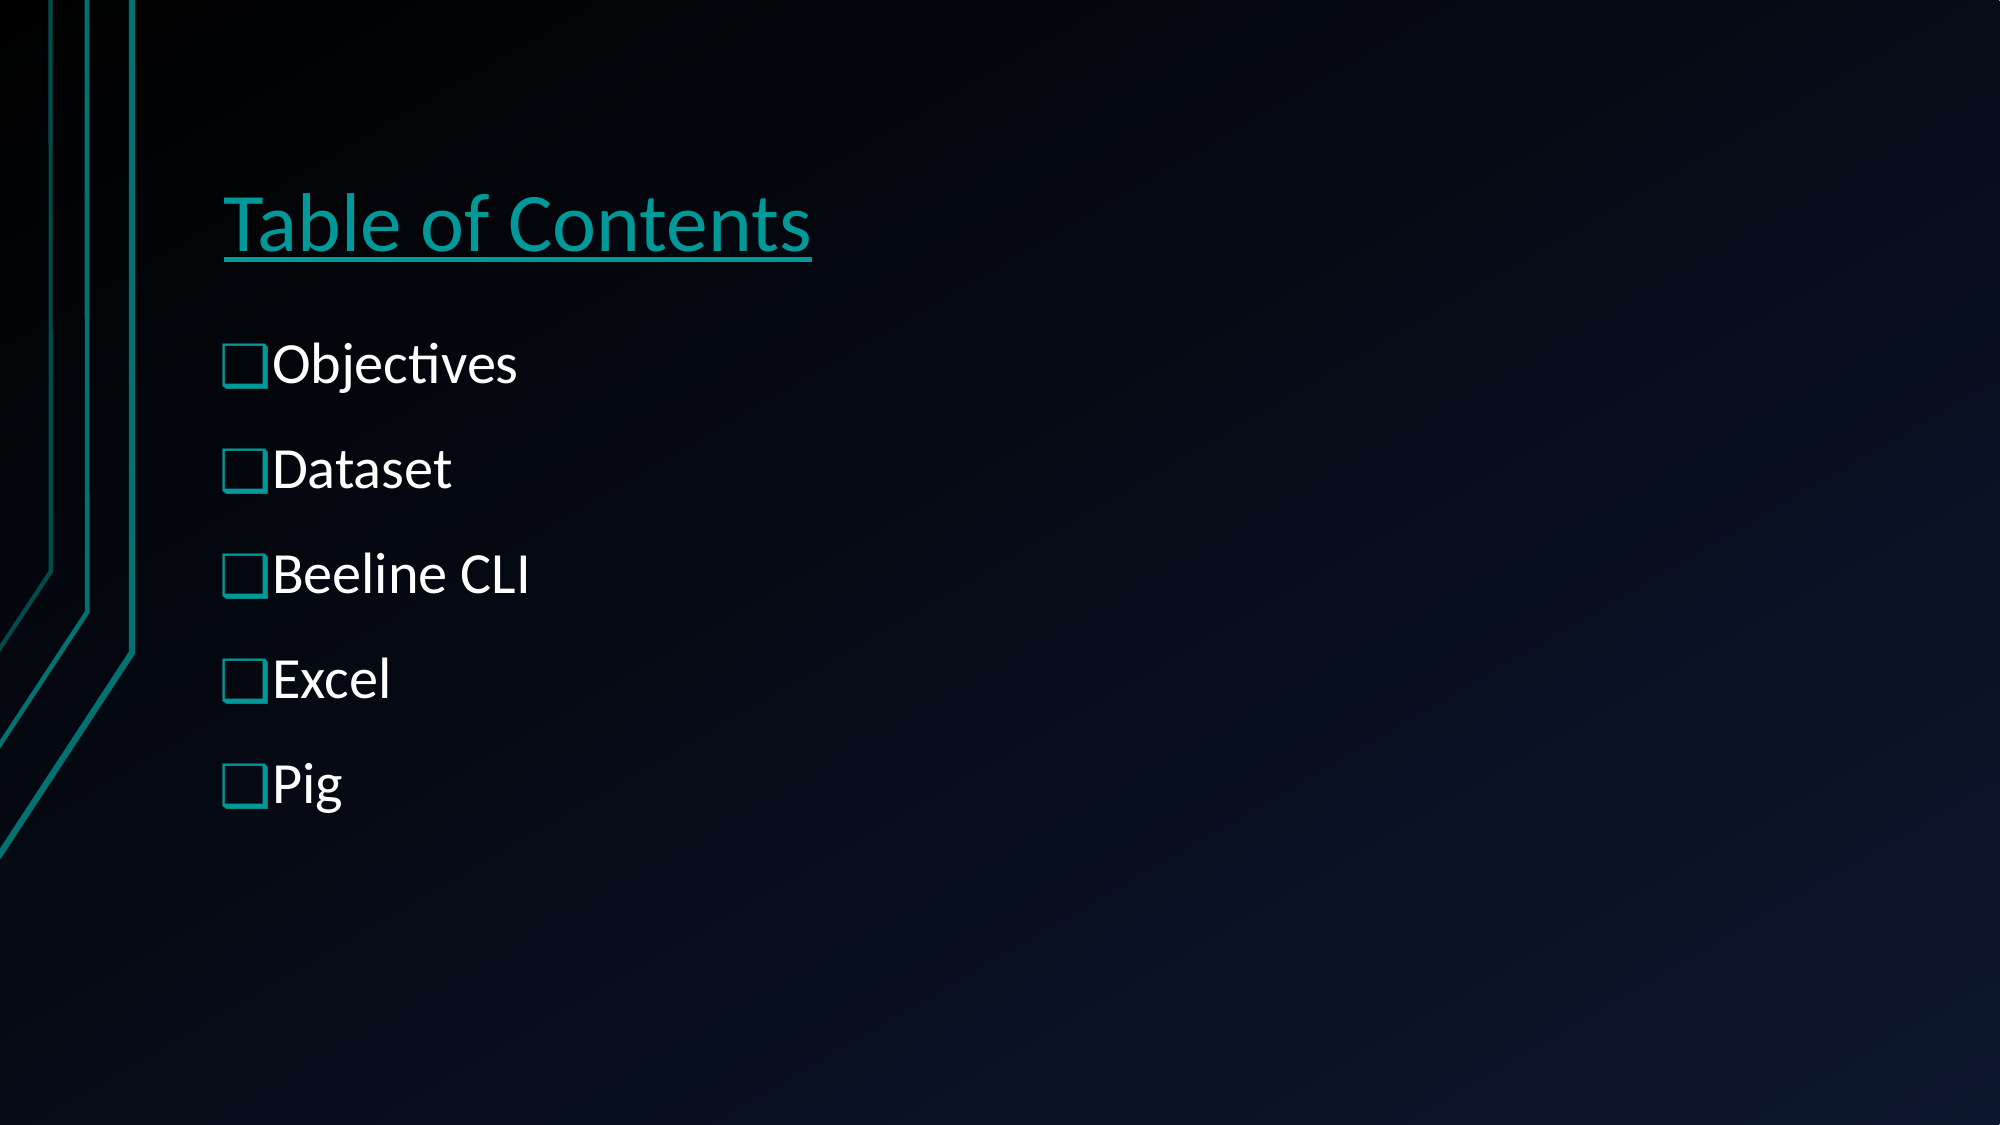

Table of Contents
Objectives
Dataset
Beeline CLI
Excel
Pig